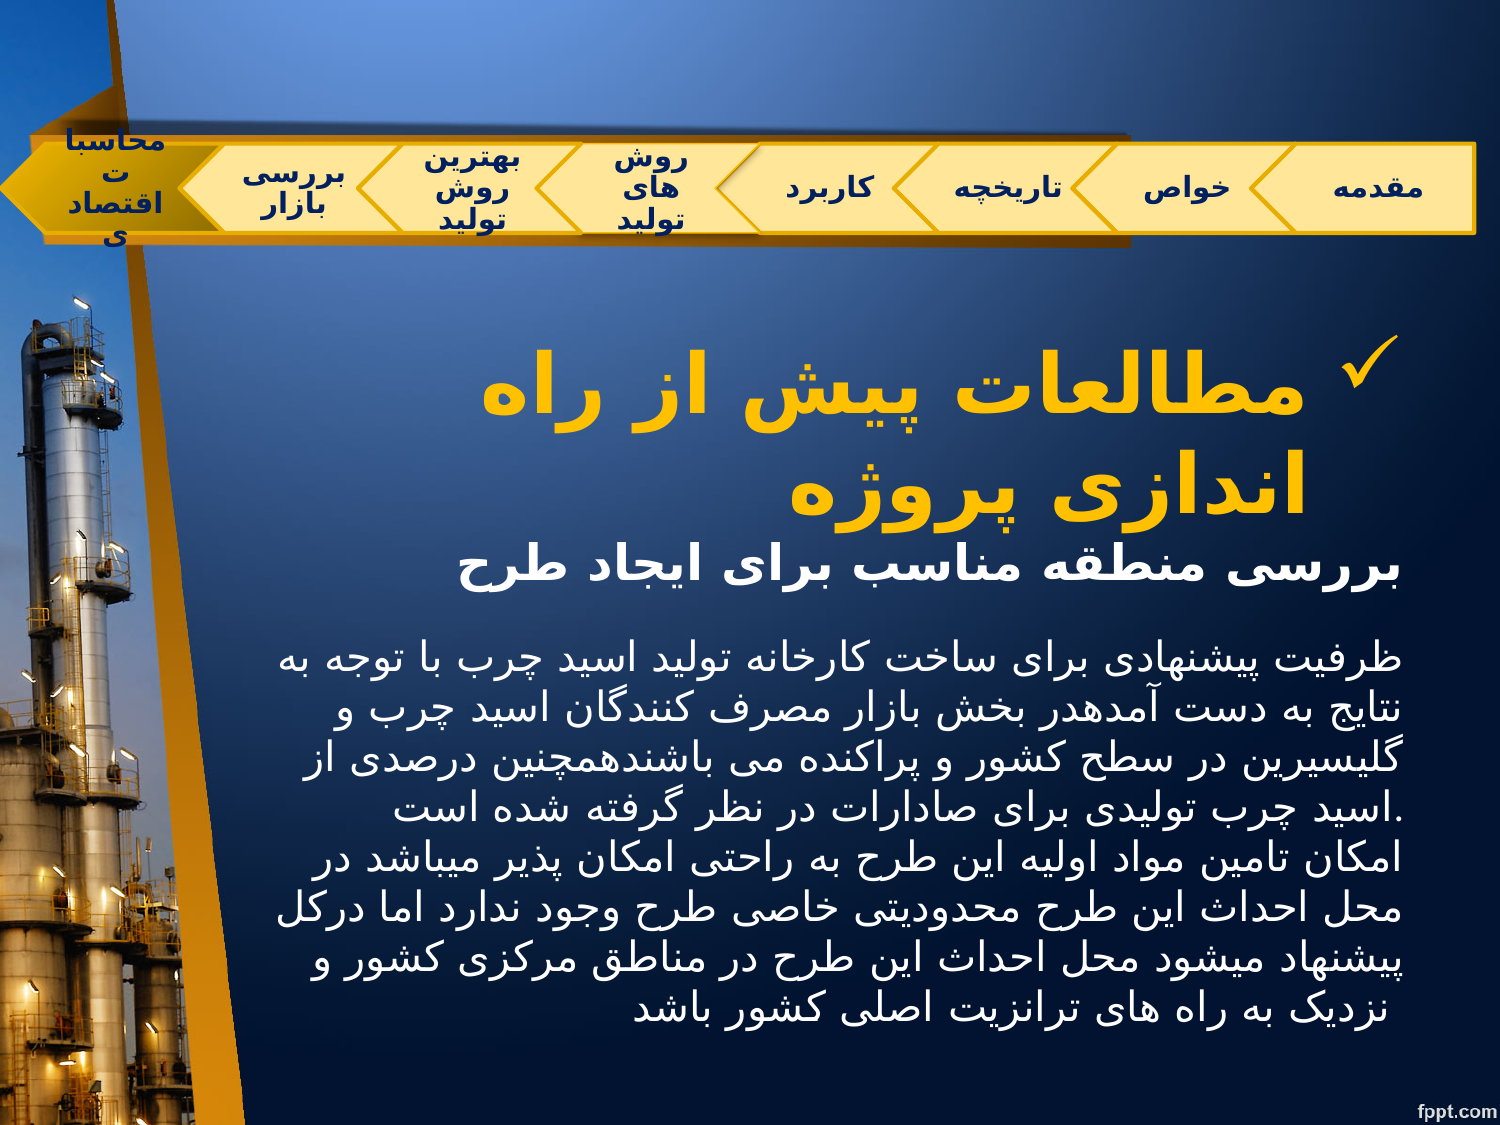

مقدمه
خواص
تاریخچه
کاربرد
روش های تولید
بهترین روش تولید
بررسی بازار
محاسبات اقتصادی
مطالعات پیش از راه اندازی پروژه
         بررسی منطقه مناسب برای ایجاد طرح

ظرفیت پیشنهادی برای ساخت کارخانه تولید اسید چرب با توجه به نتایج به دست آمدهدر بخش بازار مصرف کنندگان اسید چرب و گلیسیرین در سطح کشور و پراکنده می باشندهمچنین درصدی از اسید چرب تولیدی برای صادارات در نظر گرفته شده است.
امکان تامین مواد اولیه این طرح به راحتی امکان پذیر میباشد در محل احداث این طرح محدودیتی خاصی طرح وجود ندارد اما درکل پیشنهاد میشود محل احداث این طرح در مناطق مرکزی کشور و نزدیک به راه های ترانزیت اصلی کشور باشد